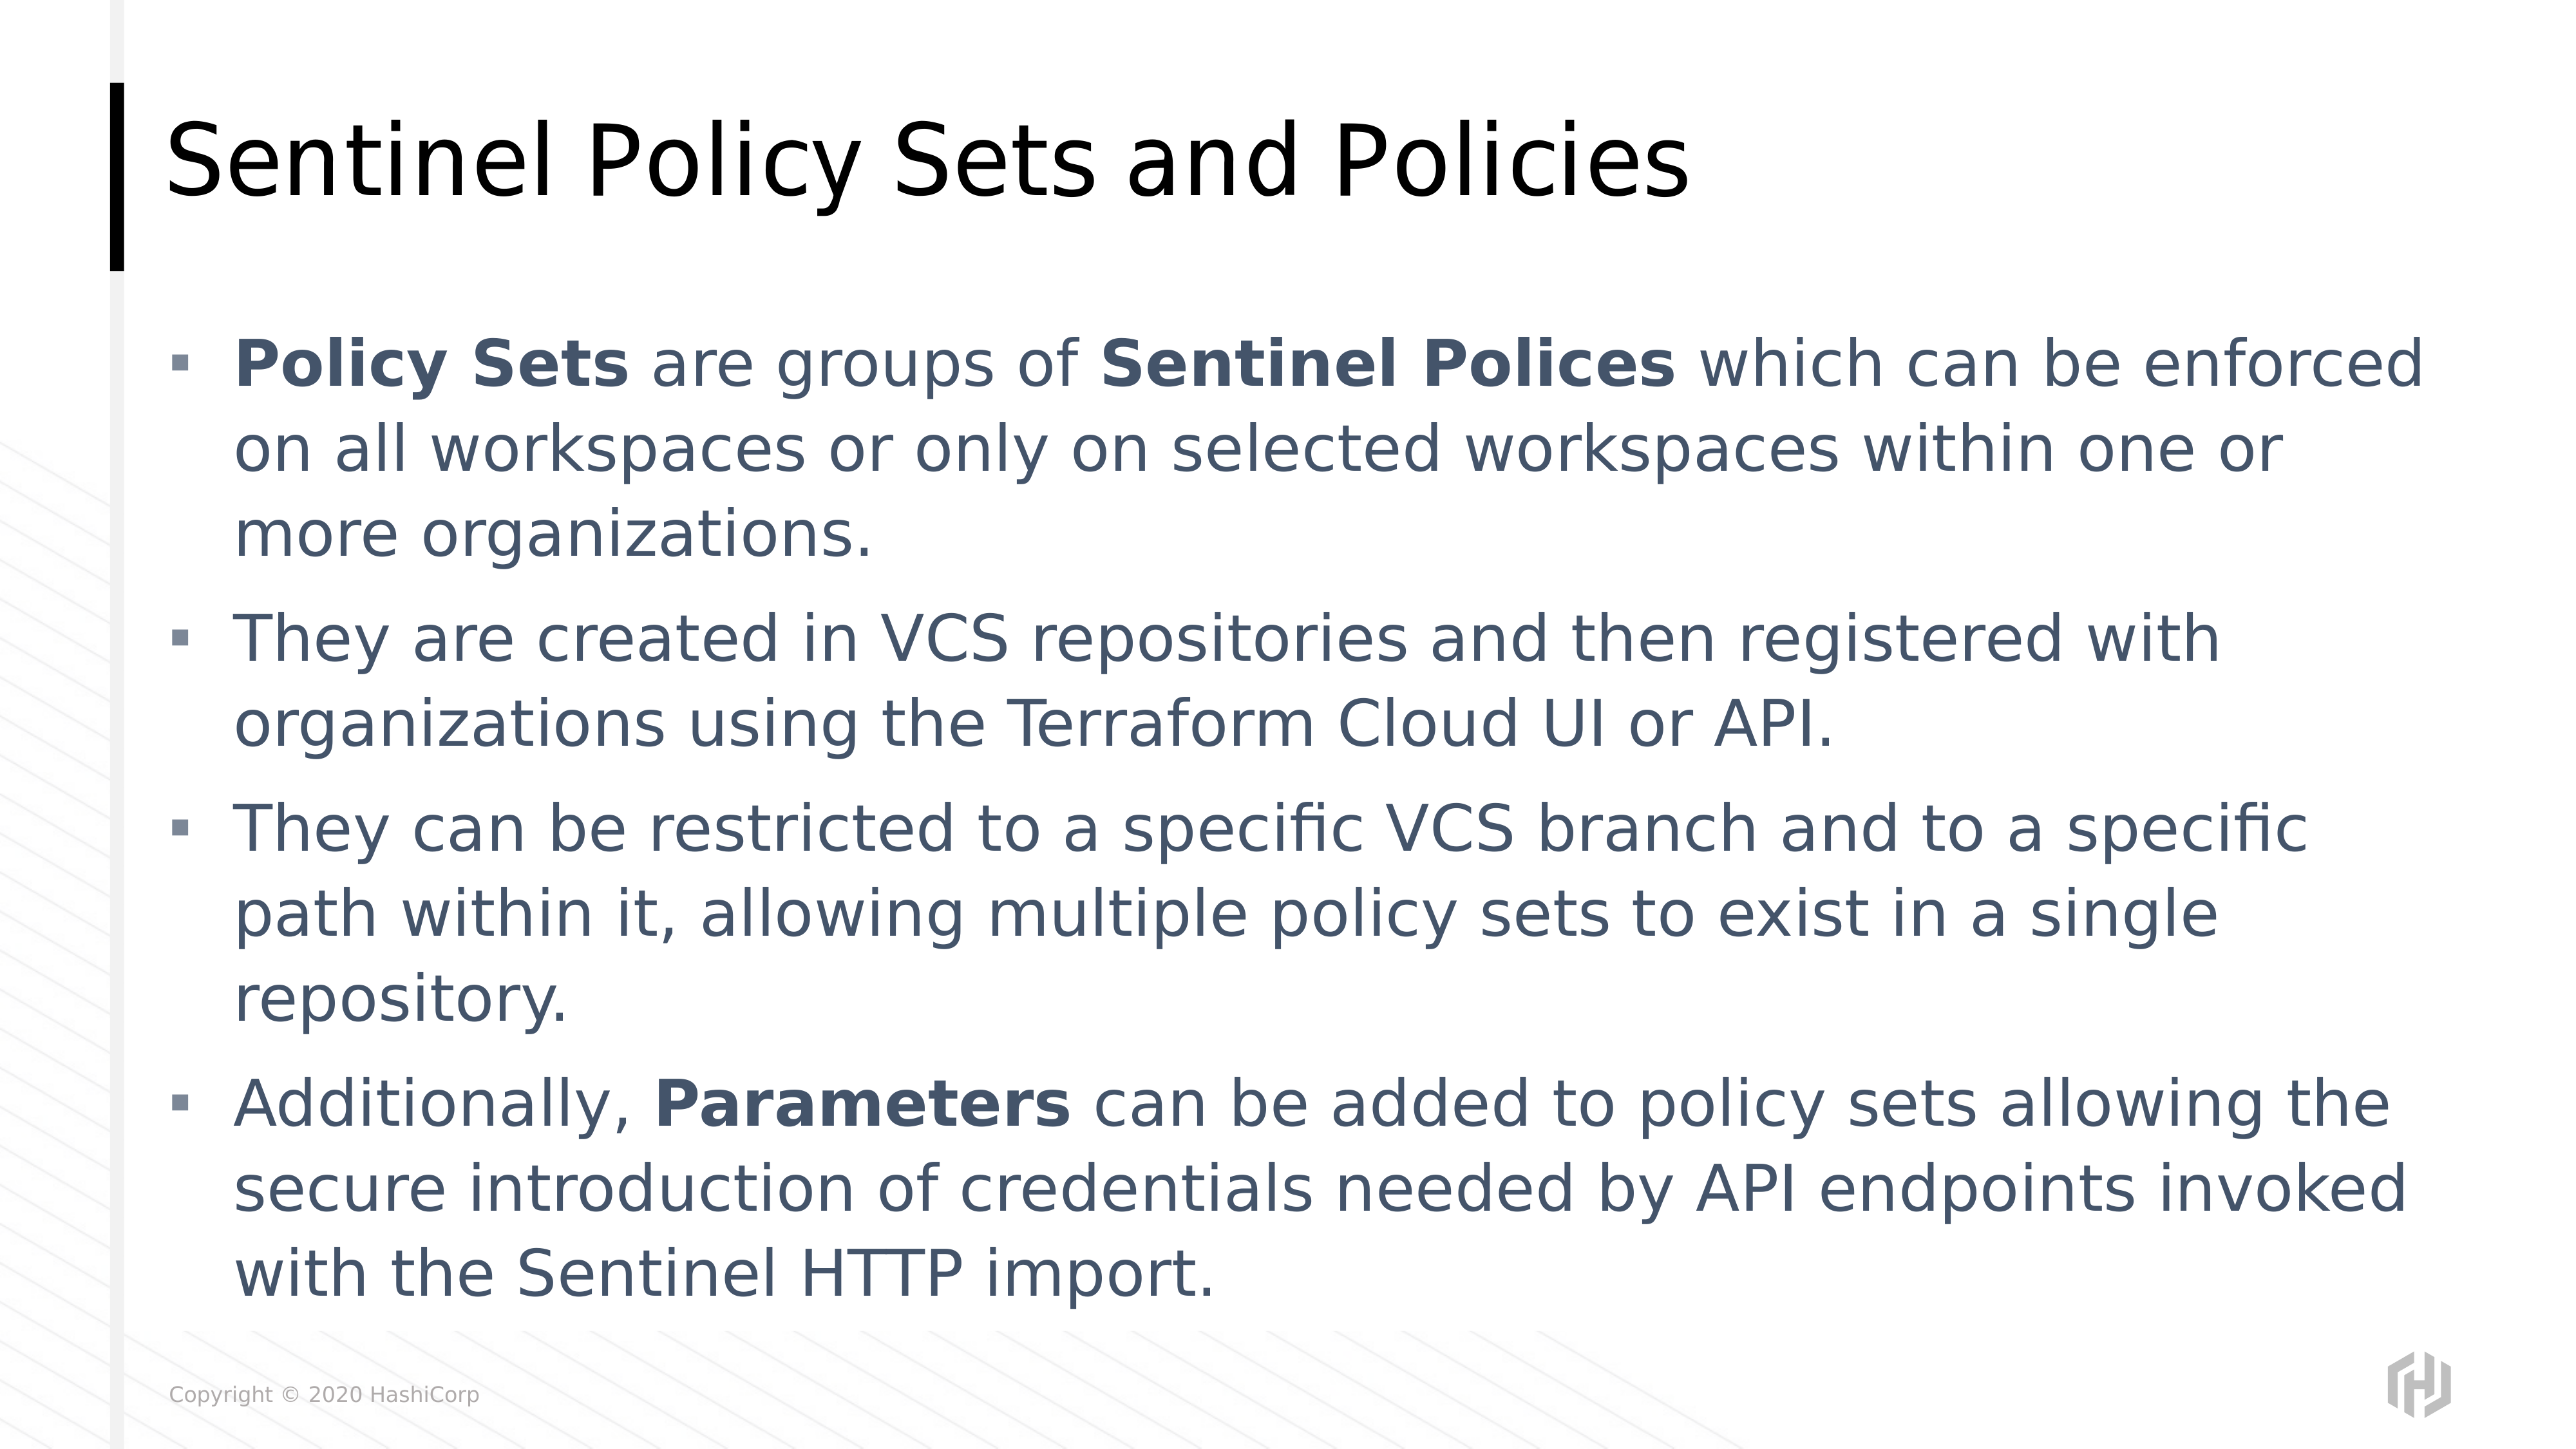

# Sentinel Policy Sets and Policies
Policy Sets are groups of Sentinel Polices which can be enforced on all workspaces or only on selected workspaces within one or more organizations.
They are created in VCS repositories and then registered with organizations using the Terraform Cloud UI or API.
They can be restricted to a specific VCS branch and to a specific path within it, allowing multiple policy sets to exist in a single repository.
Additionally, Parameters can be added to policy sets allowing the secure introduction of credentials needed by API endpoints invoked with the Sentinel HTTP import.